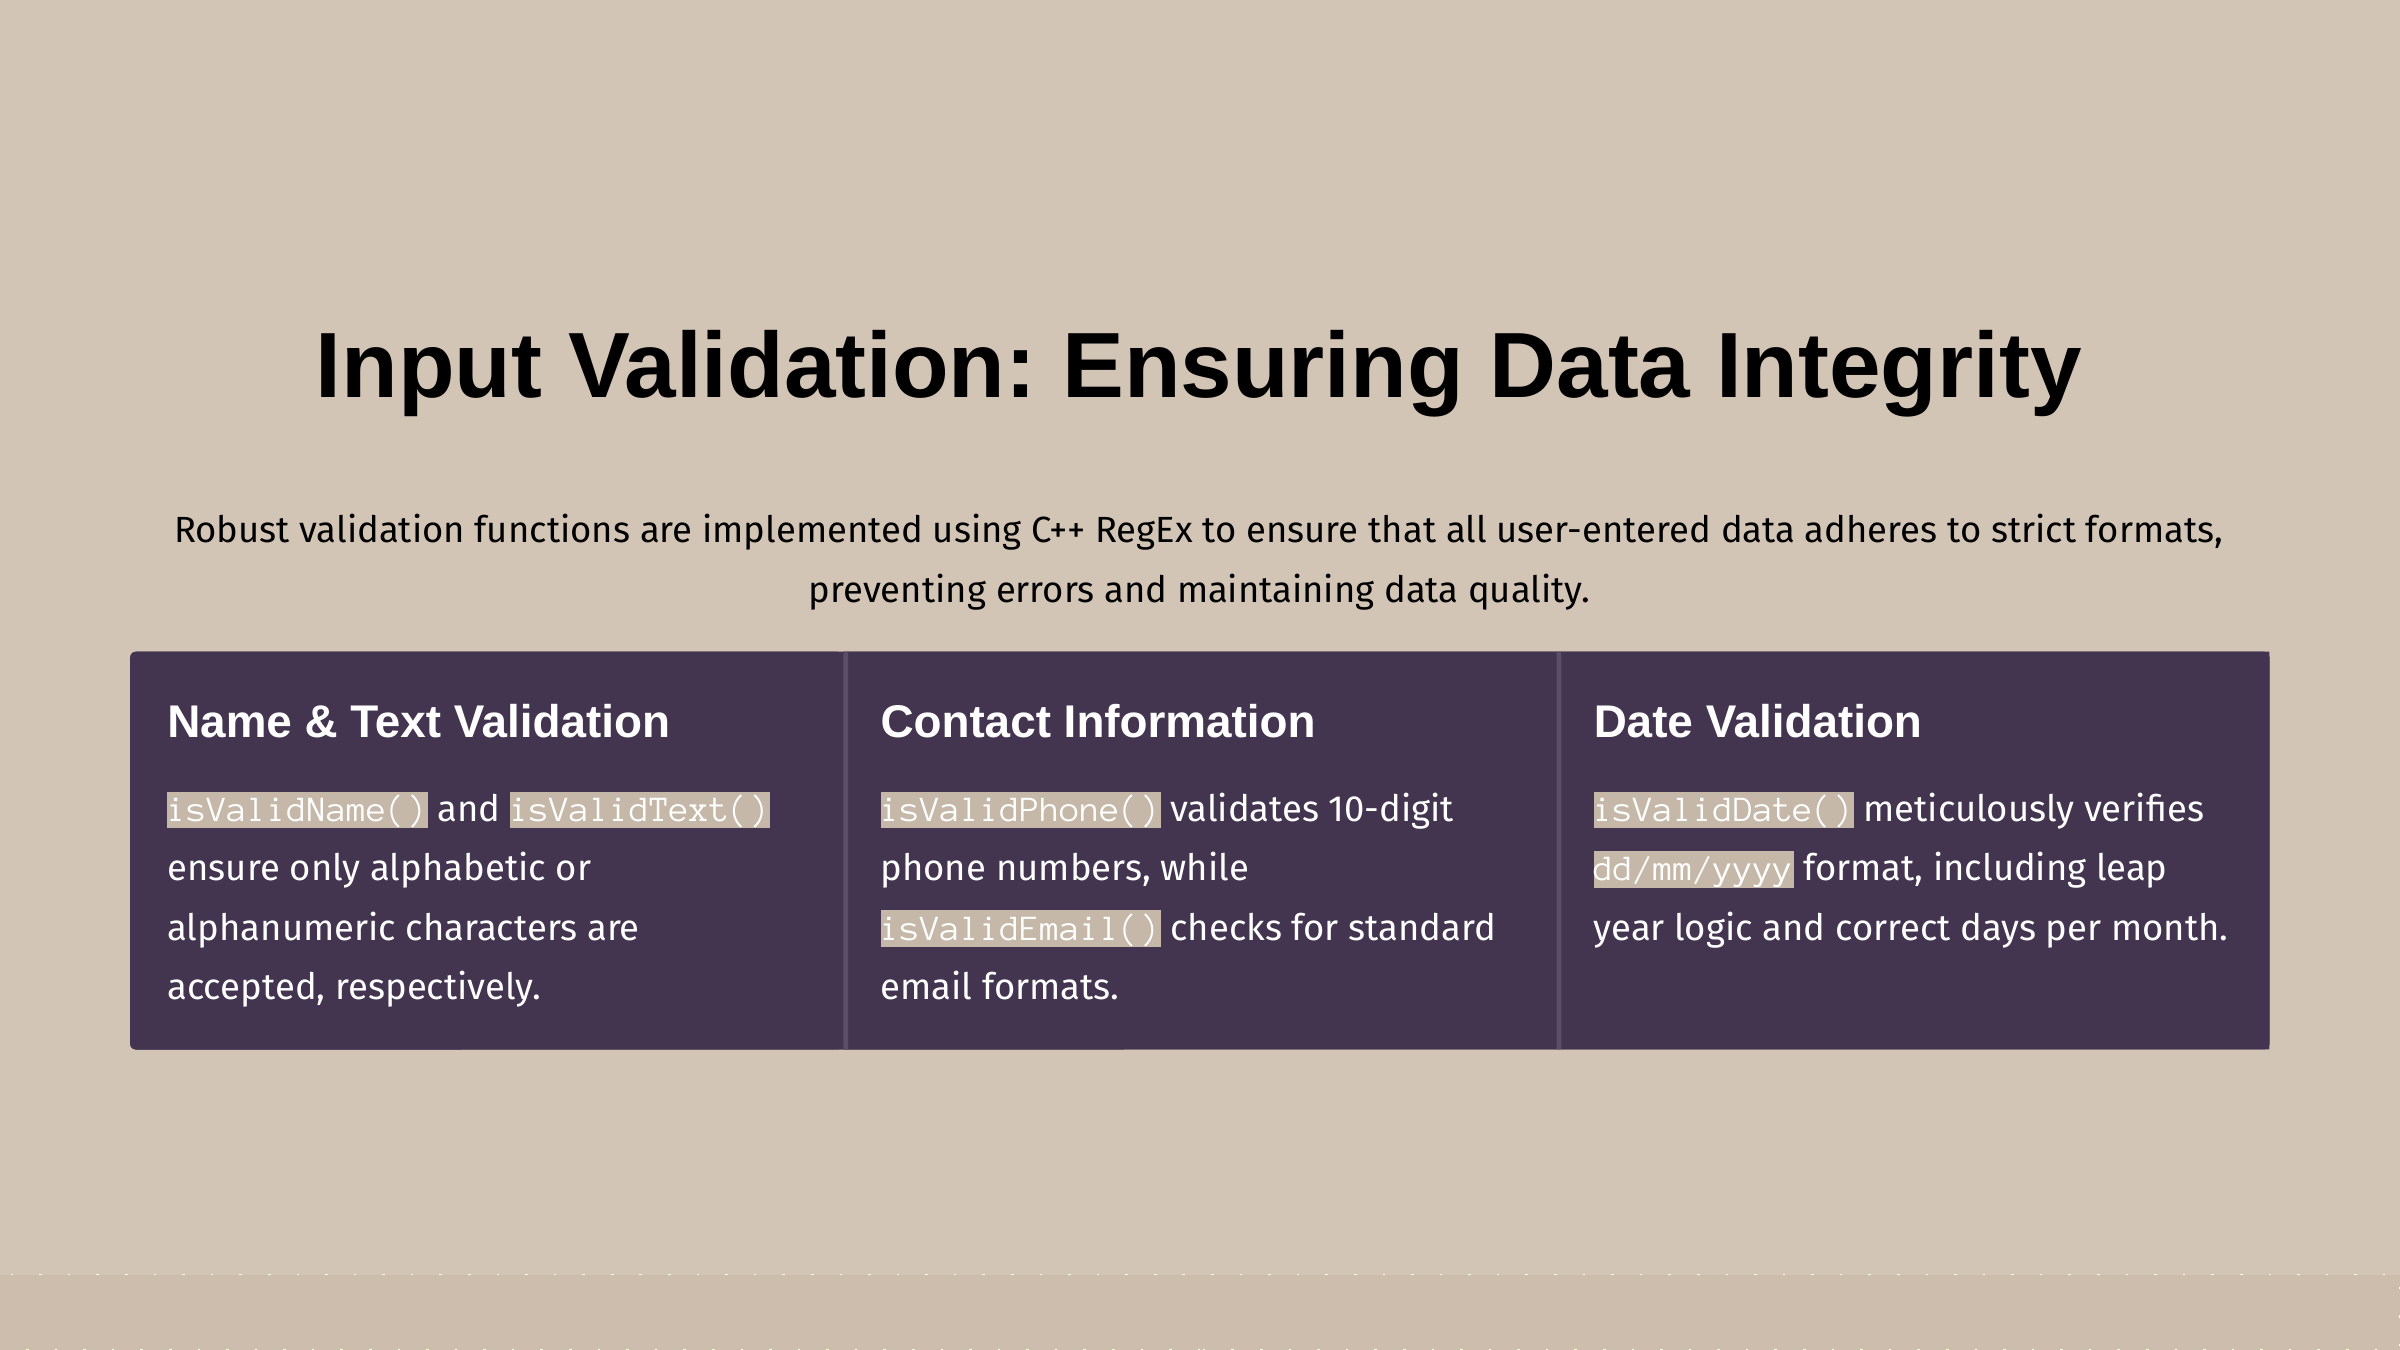

Input Validation: Ensuring Data Integrity
Robust validation functions are implemented using C++ RegEx to ensure that all user-entered data adheres to strict formats, preventing errors and maintaining data quality.

Name & Text Validation
Contact Information
Date Validation
isValidName() and isValidText() ensure only alphabetic or alphanumeric characters are accepted, respectively.
isValidPhone() validates 10-digit phone numbers, while isValidEmail() checks for standard email formats.
isValidDate() meticulously verifies dd/mm/yyyy format, including leap year logic and correct days per month.